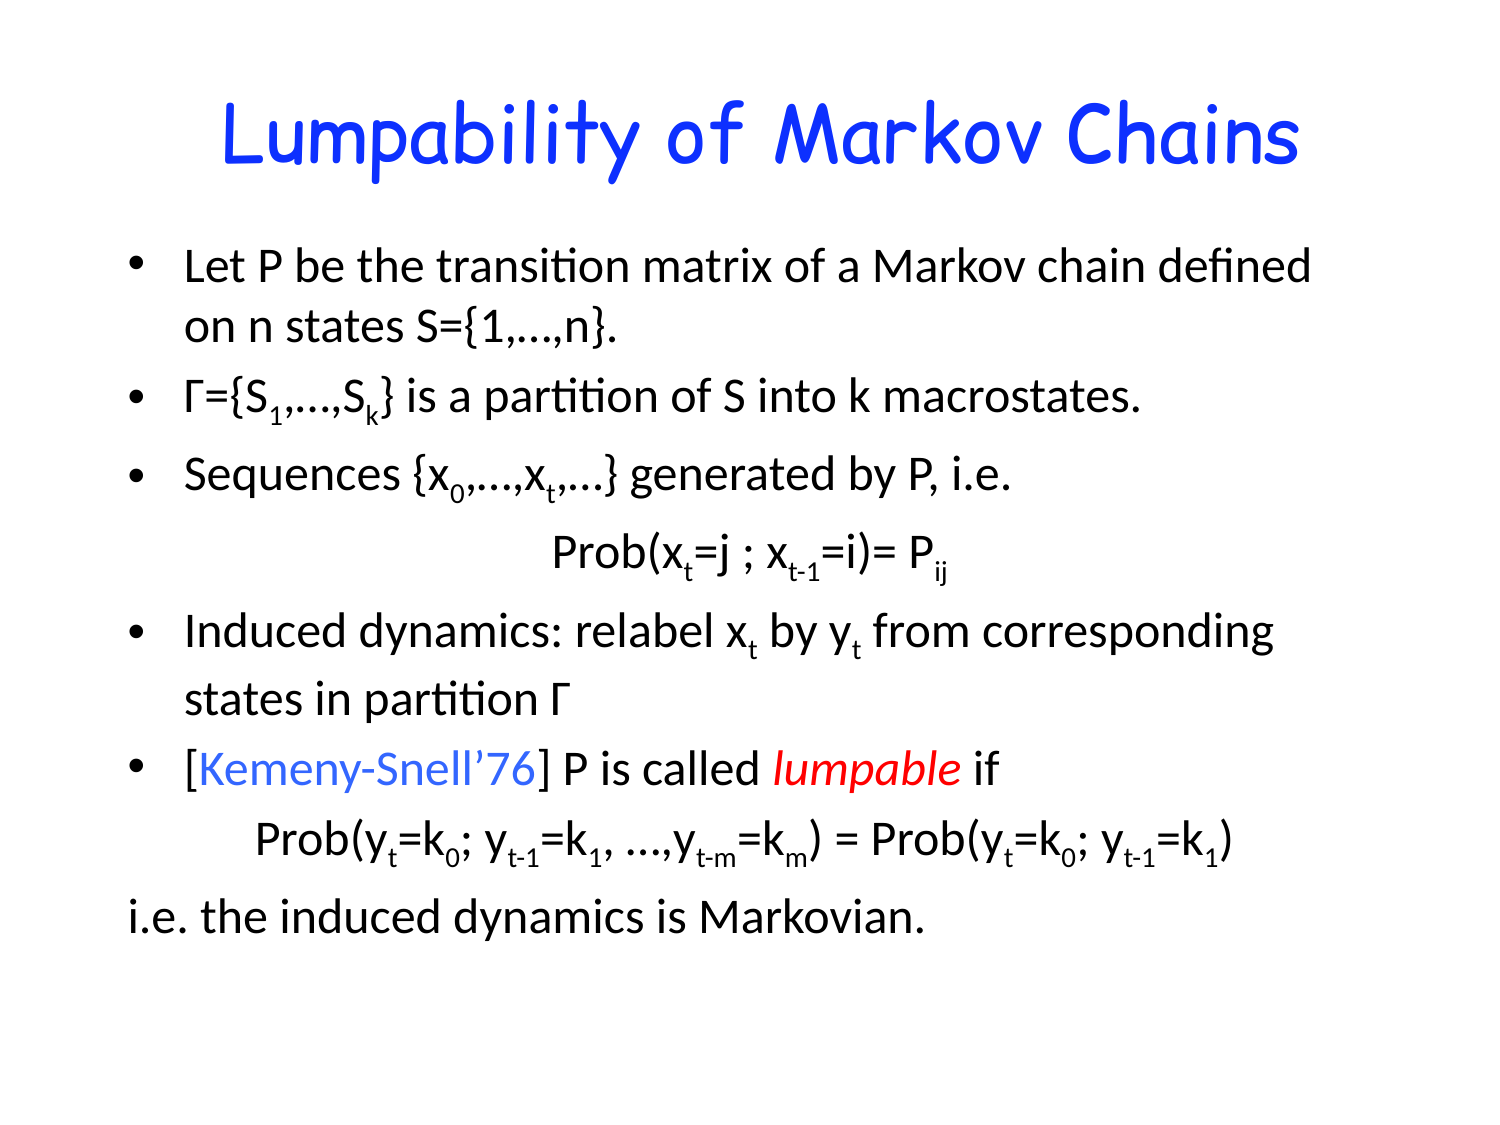

# Lumpability of Markov Chains
Let P be the transition matrix of a Markov chain defined on n states S={1,…,n}.
Γ={S1,…,Sk} is a partition of S into k macrostates.
Sequences {x0,…,xt,…} generated by P, i.e.
Prob(xt=j ; xt-1=i)= Pij
Induced dynamics: relabel xt by yt from corresponding states in partition Γ
[Kemeny-Snell’76] P is called lumpable if
Prob(yt=k0; yt-1=k1, …,yt-m=km) = Prob(yt=k0; yt-1=k1)
i.e. the induced dynamics is Markovian.